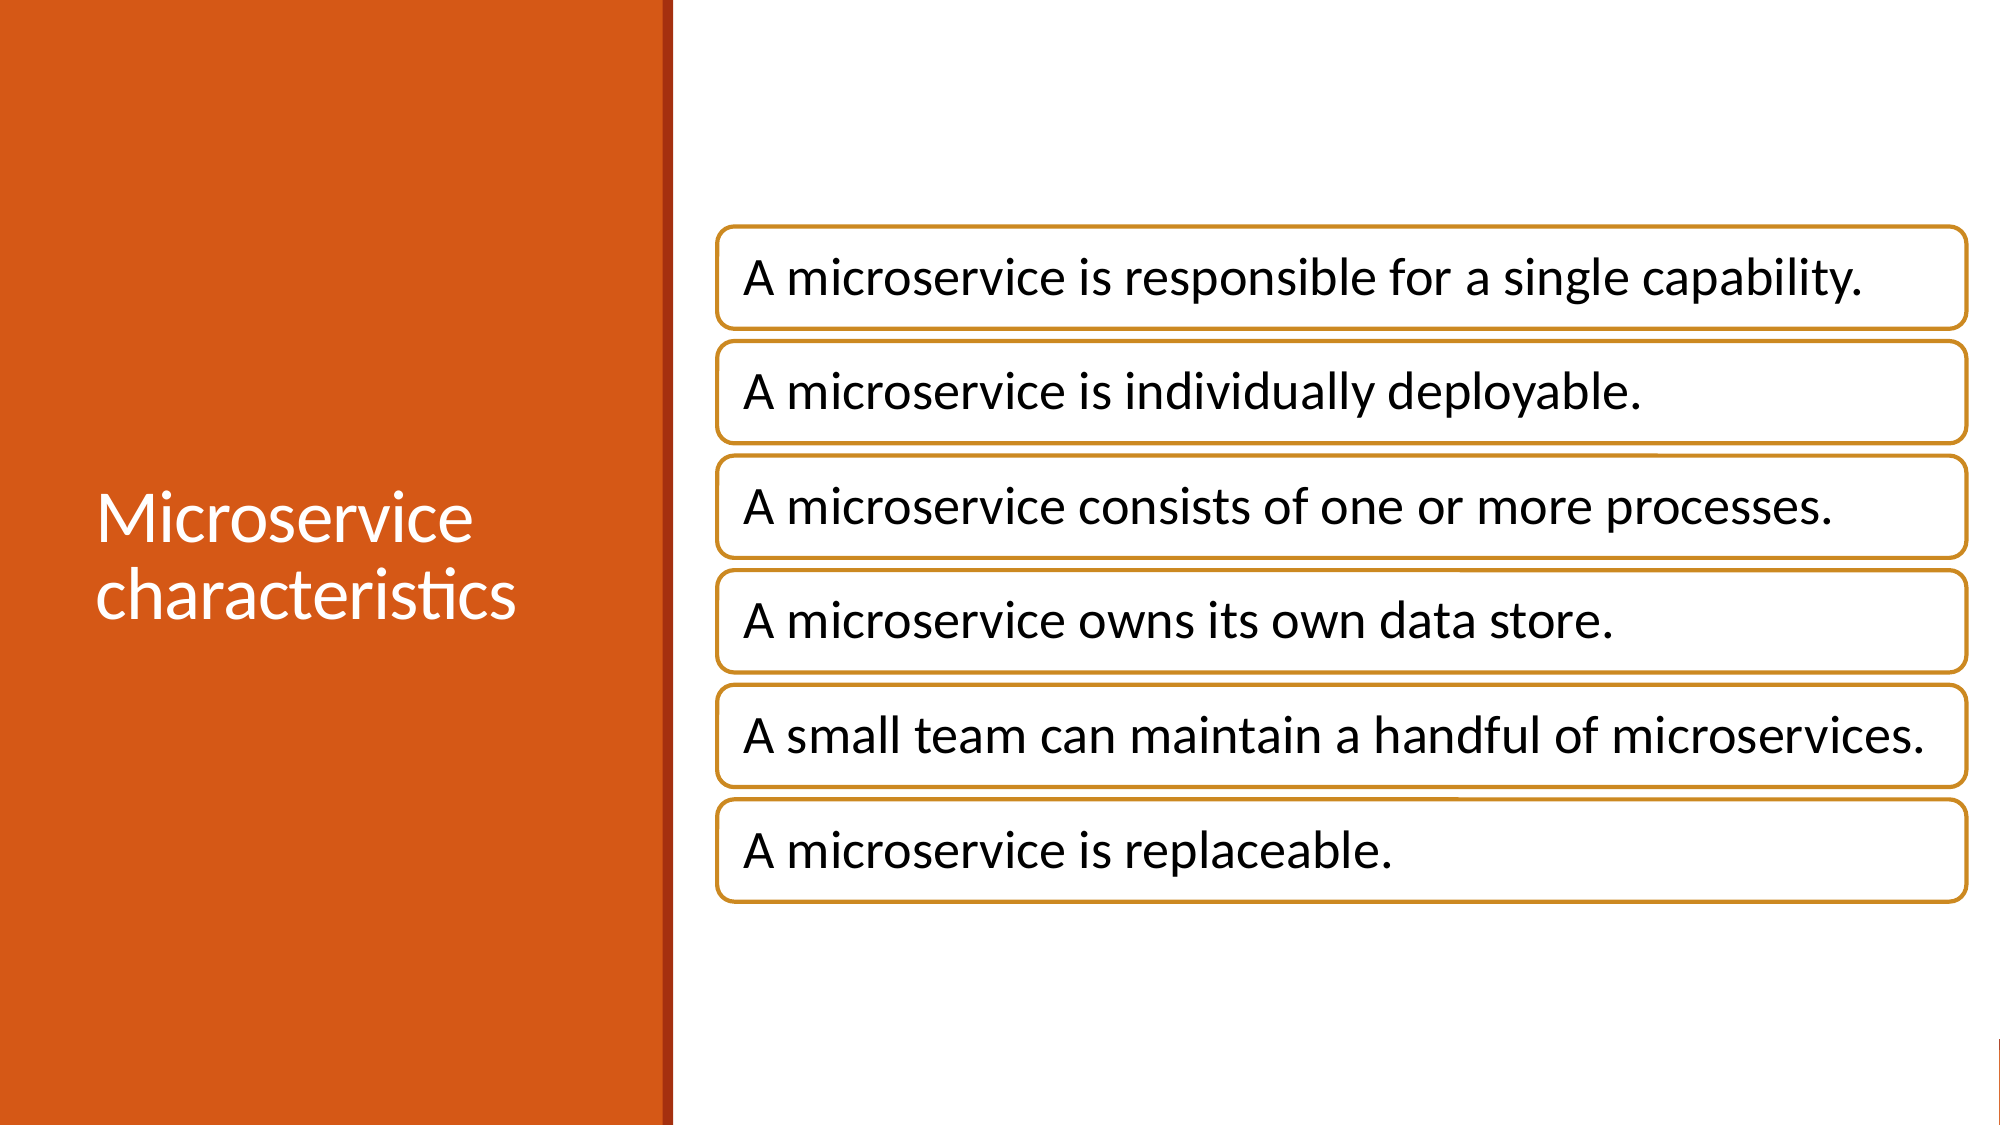

A microservice is responsible for a single capability.
A microservice is individually deployable.
A microservice consists of one or more processes.
A microservice owns its own data store.
A small team can maintain a handful of microservices.
A microservice is replaceable.
# Microservice characteristics